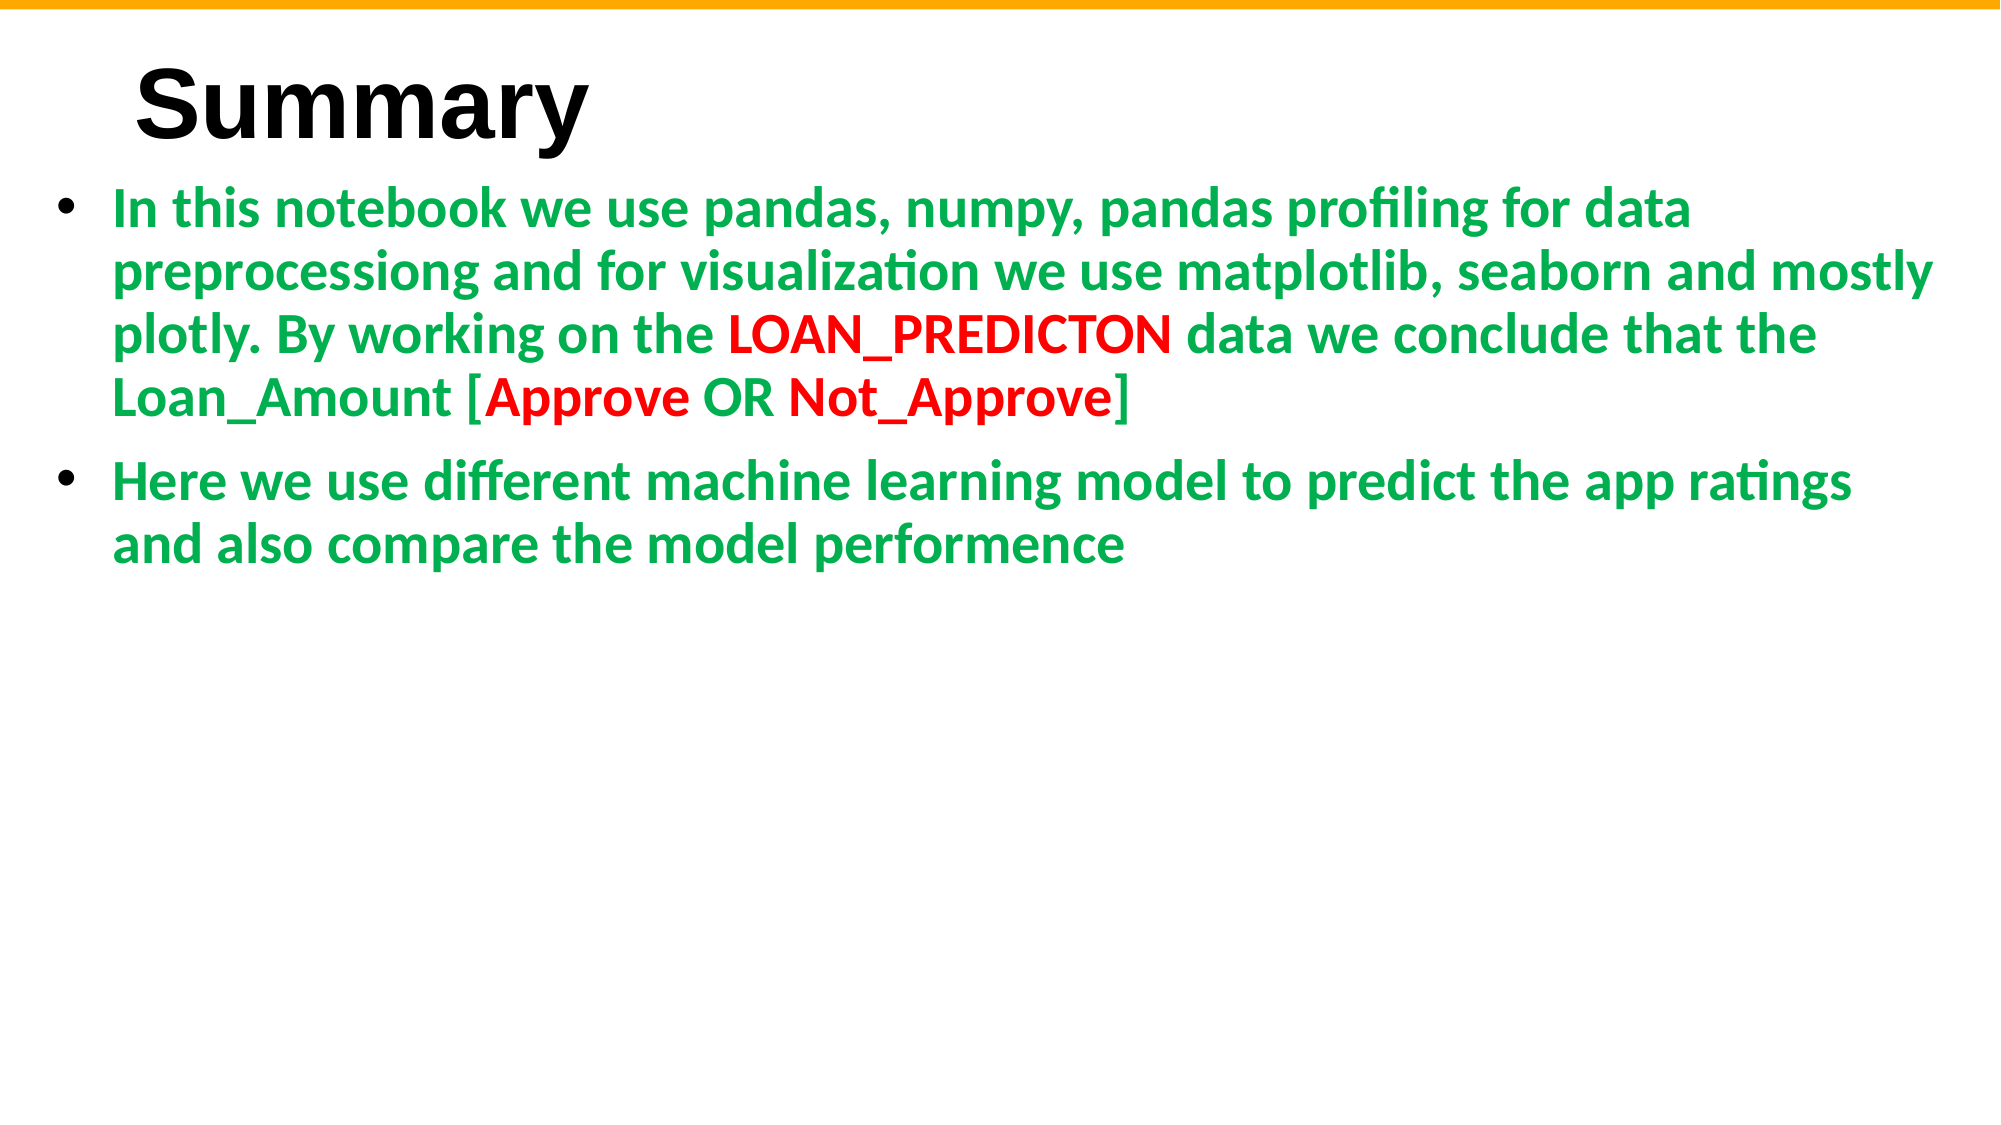

# Summary
In this notebook we use pandas, numpy, pandas profiling for data preprocessiong and for visualization we use matplotlib, seaborn and mostly plotly. By working on the LOAN_PREDICTON data we conclude that the Loan_Amount [Approve OR Not_Approve]
Here we use different machine learning model to predict the app ratings and also compare the model performence